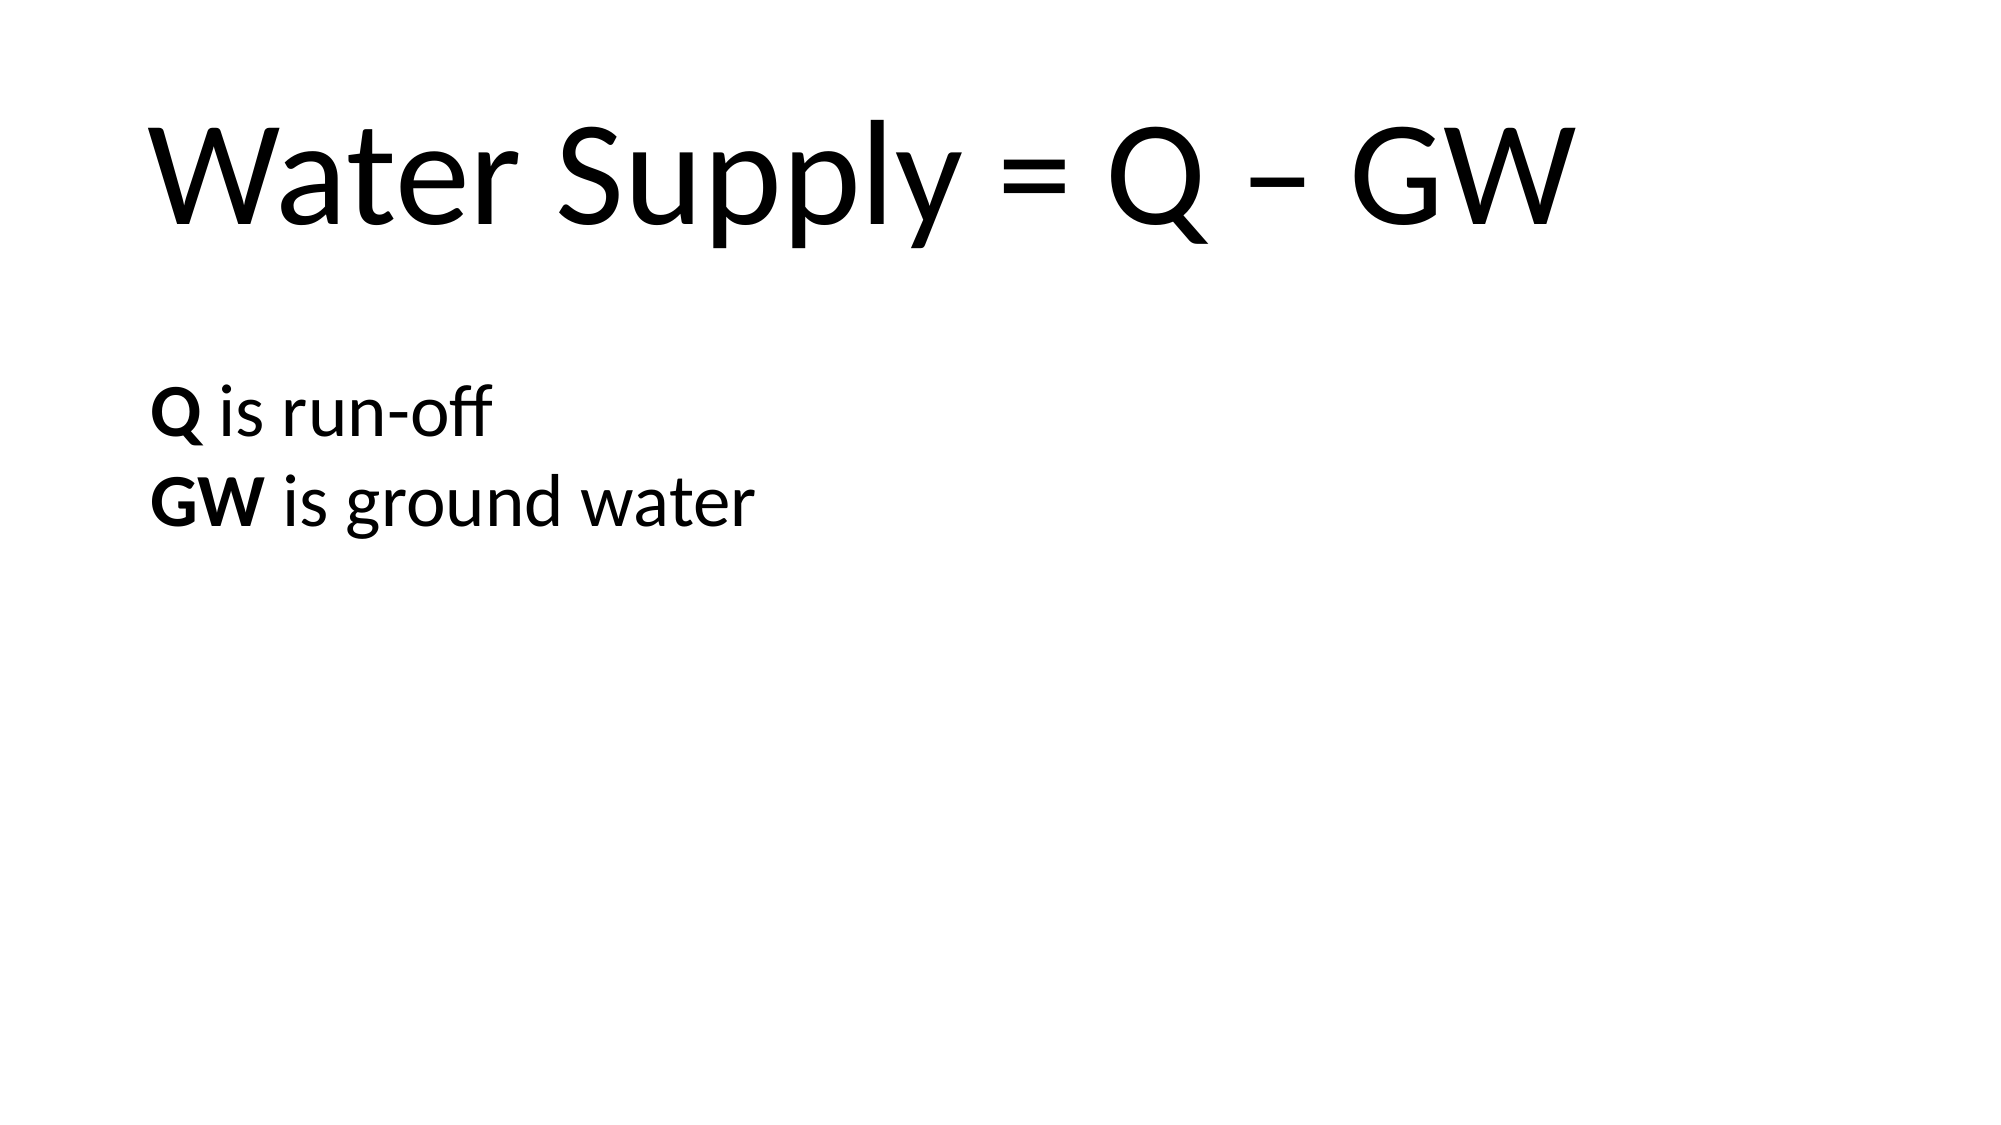

Water Supply = Q – GW
Q is run-off
GW is ground water